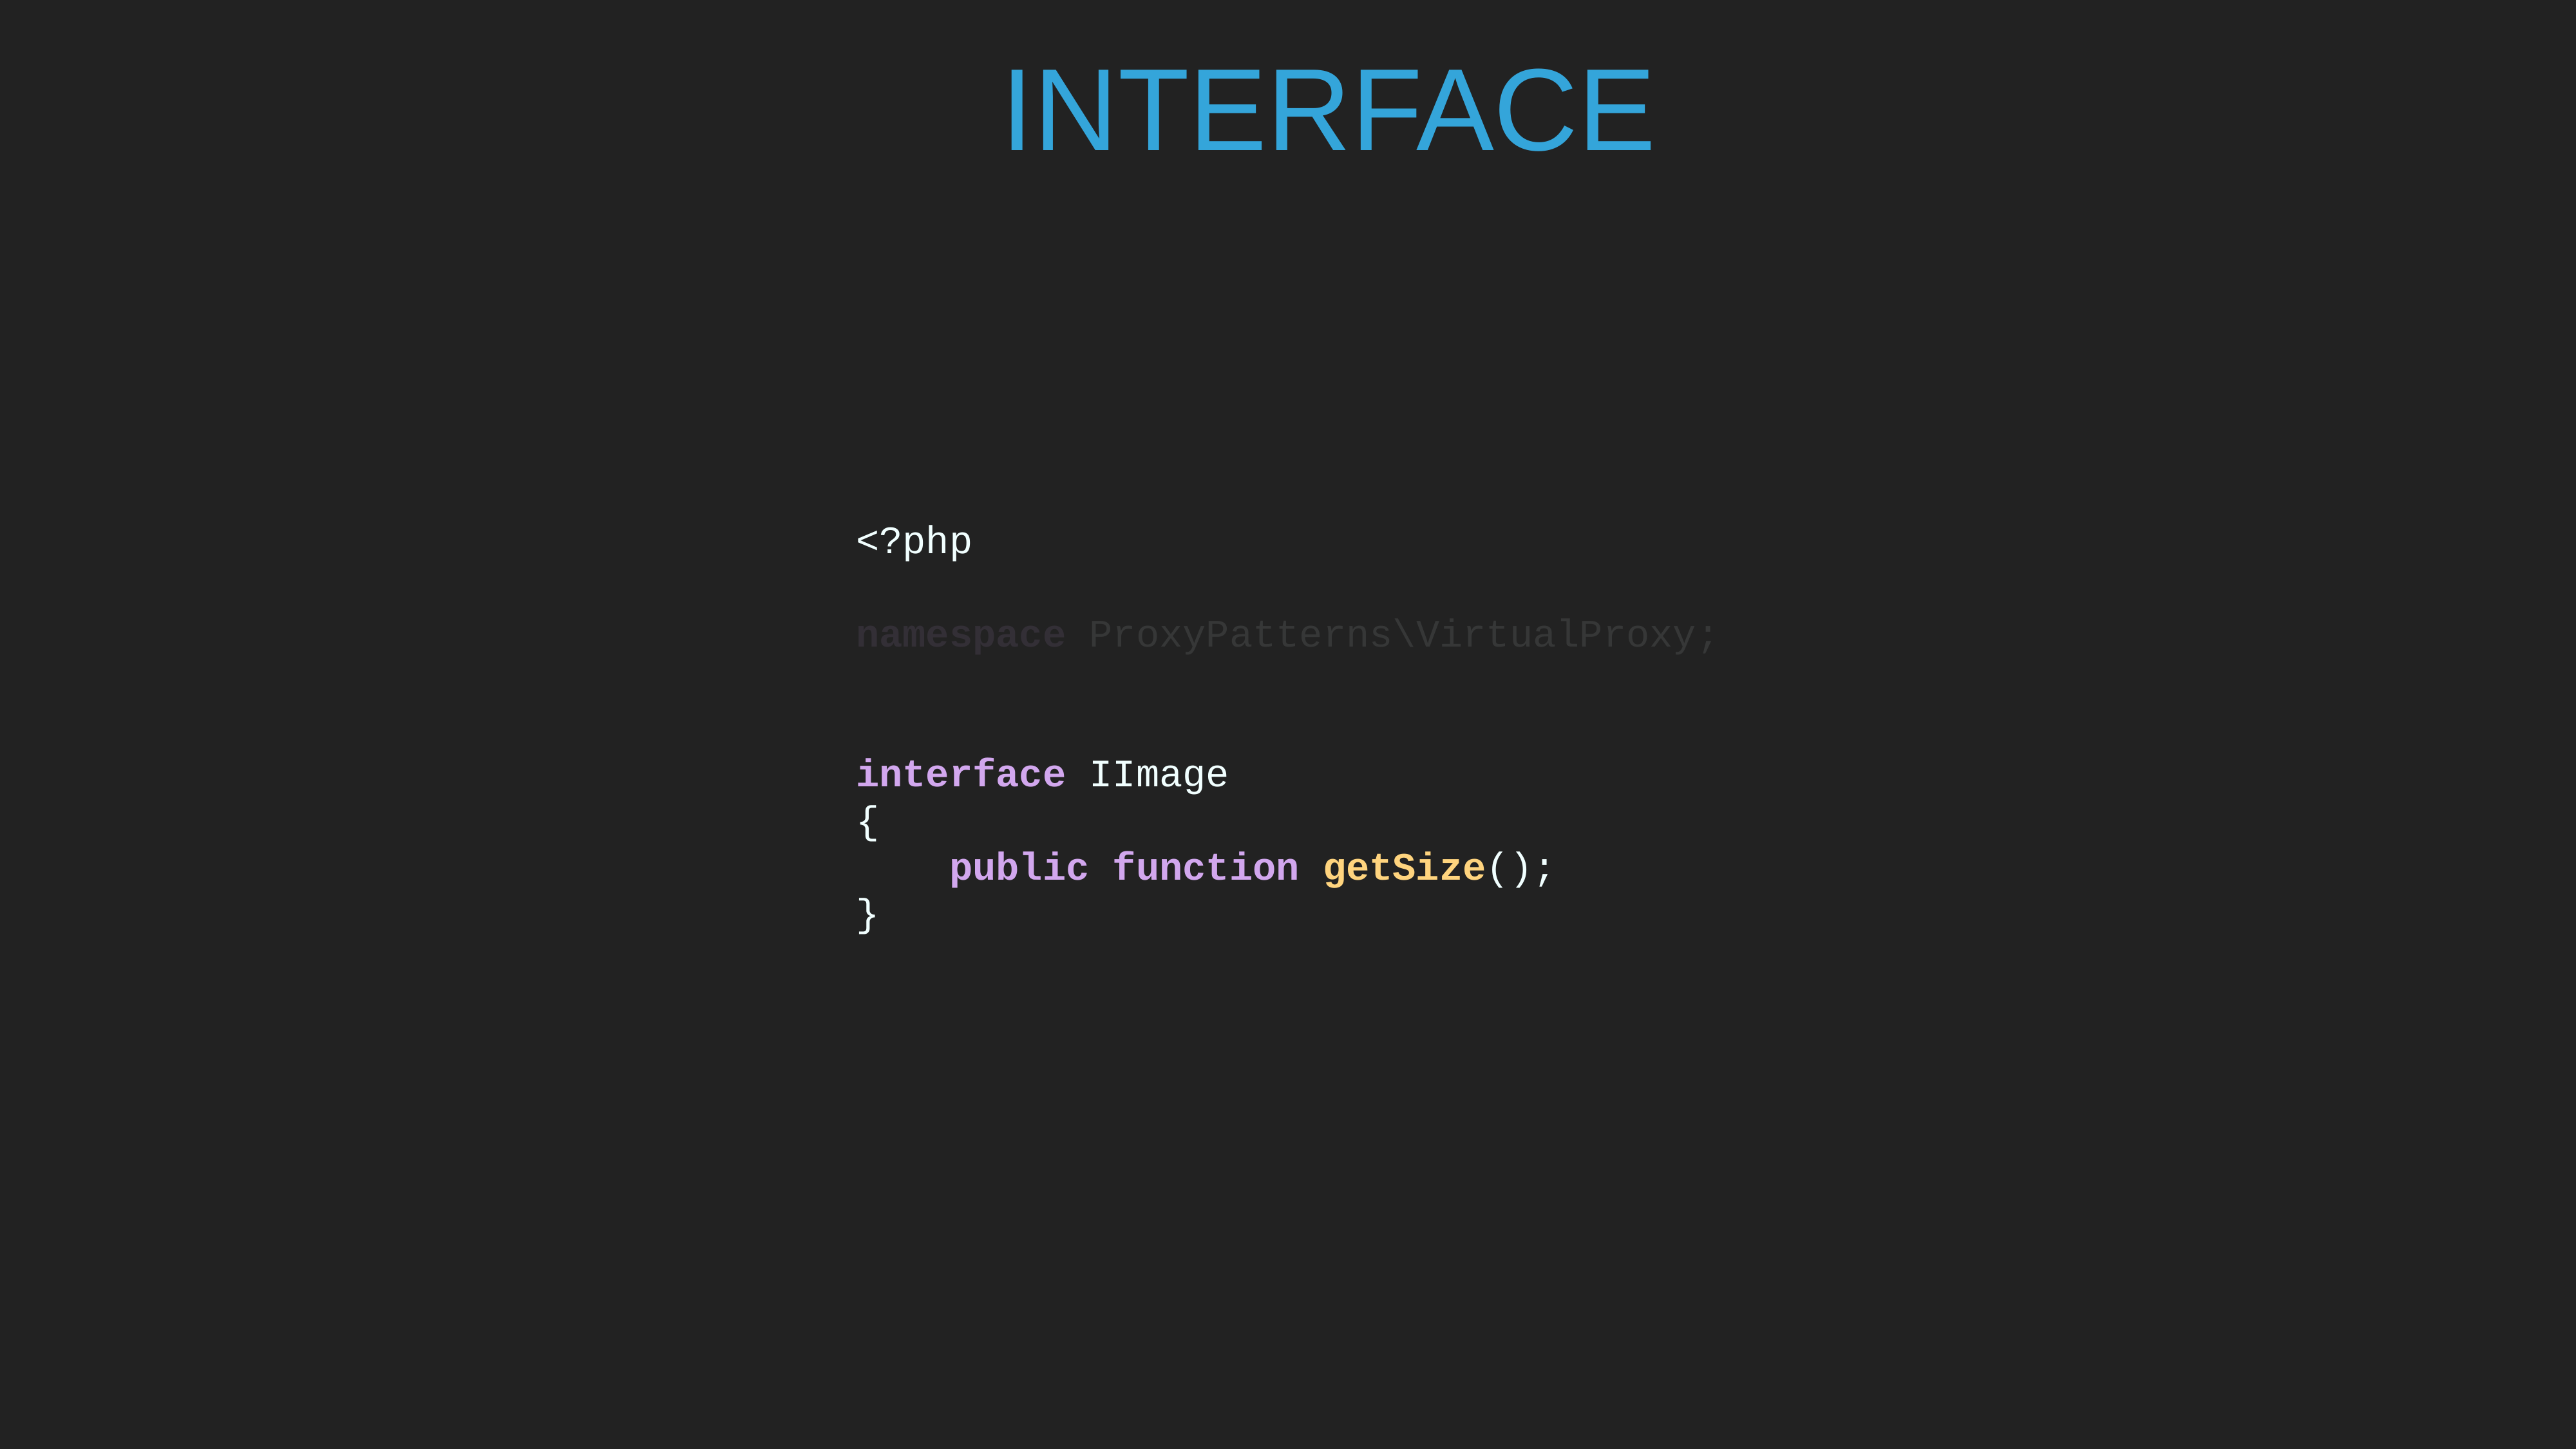

interface
<?php

namespace ProxyPatterns\VirtualProxy;

interface IImage
{
    public function getSize();
}